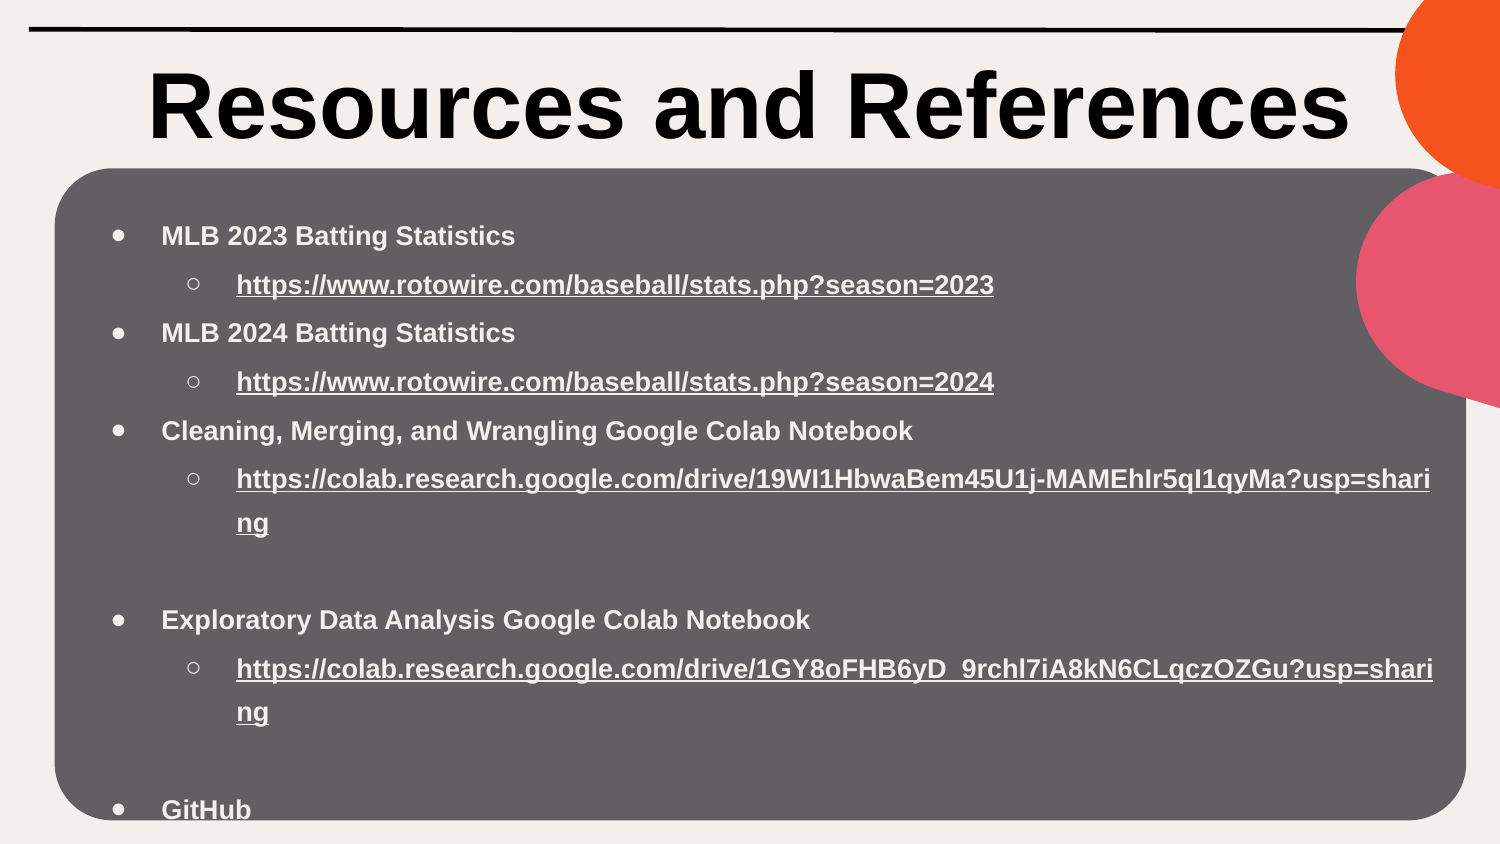

# Resources and References
MLB 2023 Batting Statistics
https://www.rotowire.com/baseball/stats.php?season=2023
MLB 2024 Batting Statistics
https://www.rotowire.com/baseball/stats.php?season=2024
Cleaning, Merging, and Wrangling Google Colab Notebook
https://colab.research.google.com/drive/19WI1HbwaBem45U1j-MAMEhIr5qI1qyMa?usp=sharing
Exploratory Data Analysis Google Colab Notebook
https://colab.research.google.com/drive/1GY8oFHB6yD_9rchl7iA8kN6CLqczOZGu?usp=sharing
GitHub
 https://github.com/csc442-team11/MLB-Data-Analysis.git